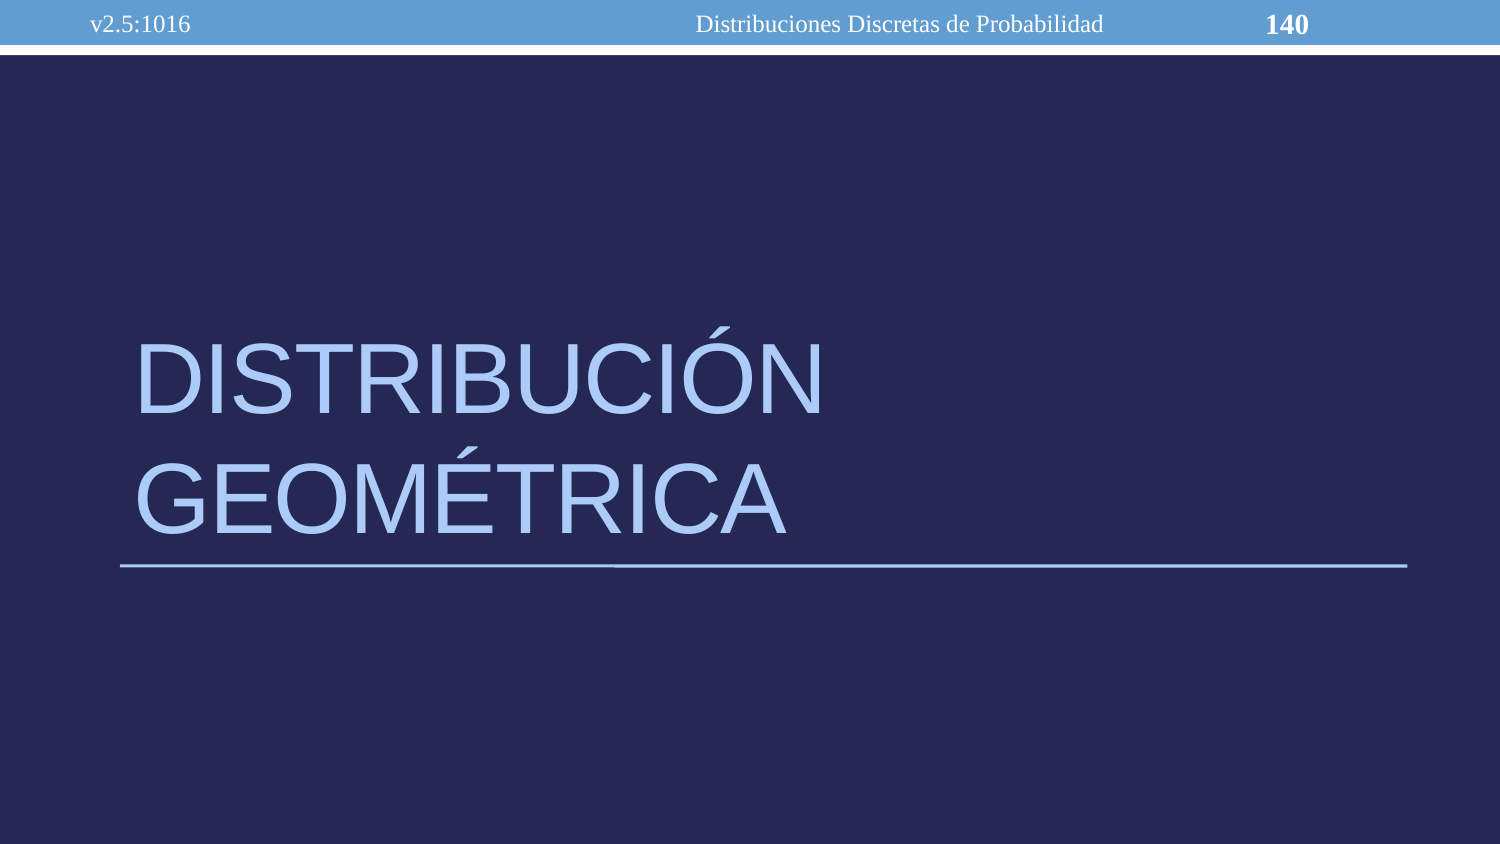

v2.5:1016
Distribuciones Discretas de Probabilidad
140
# Distribución geométrica